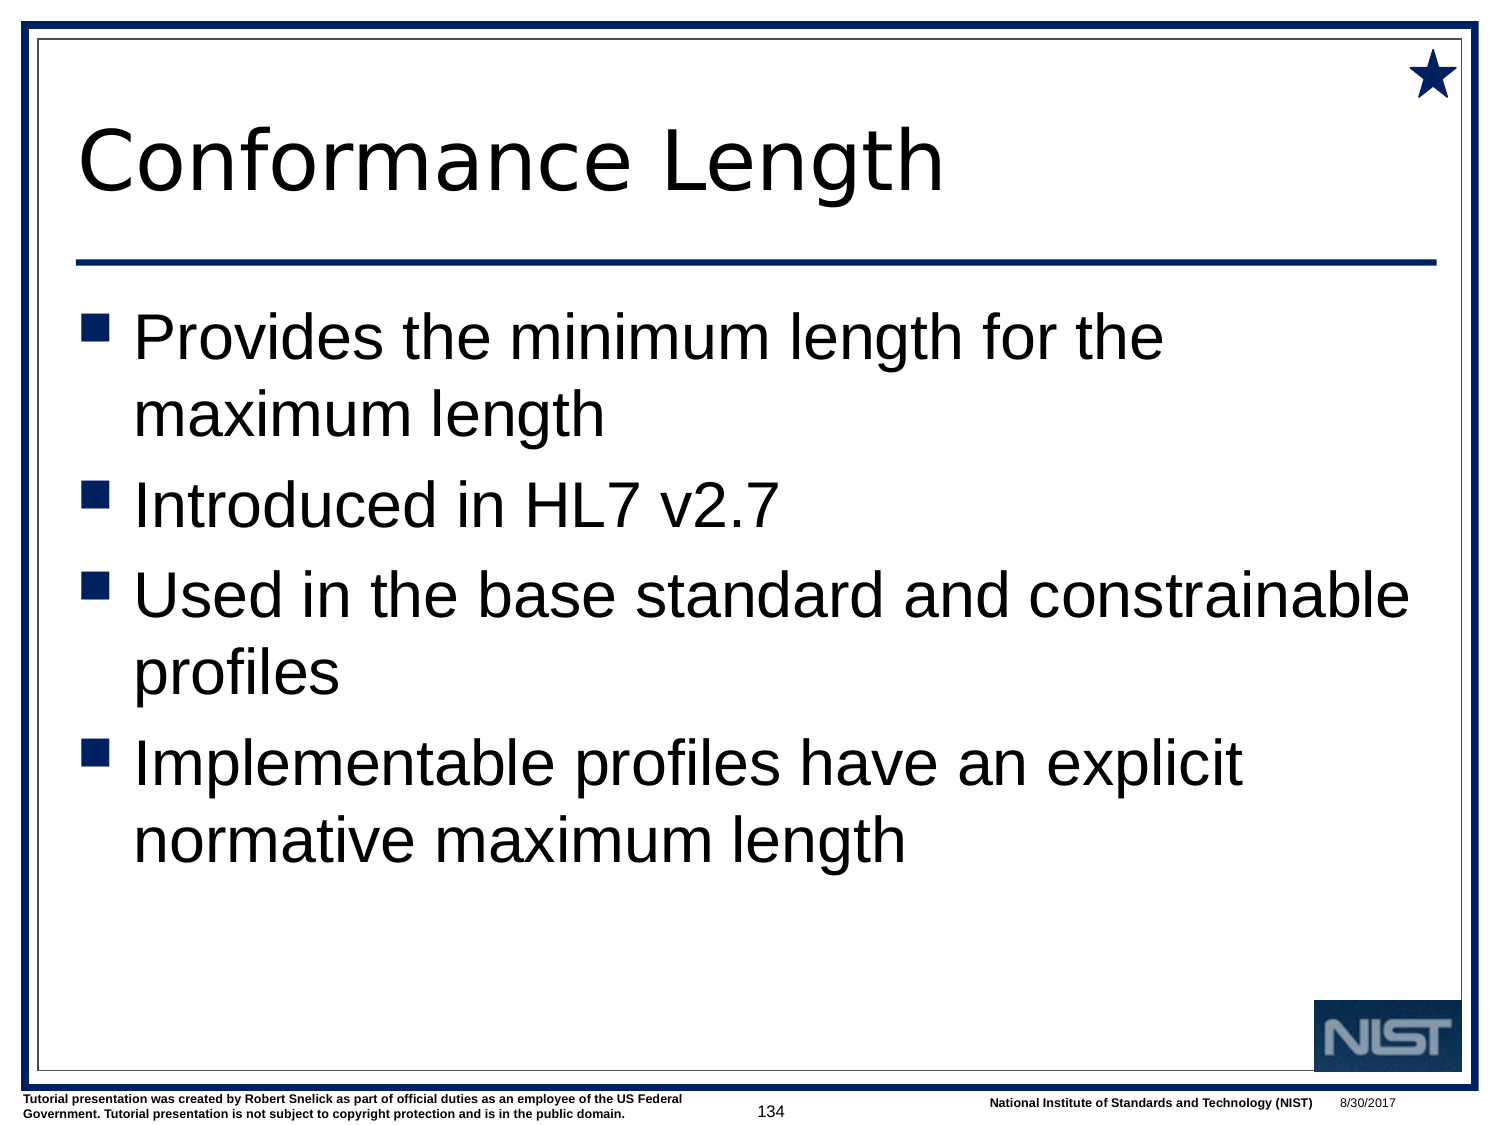

# Conformance Length
Provides the minimum length for the maximum length
Introduced in HL7 v2.7
Used in the base standard and constrainable profiles
Implementable profiles have an explicit normative maximum length
134
8/30/2017